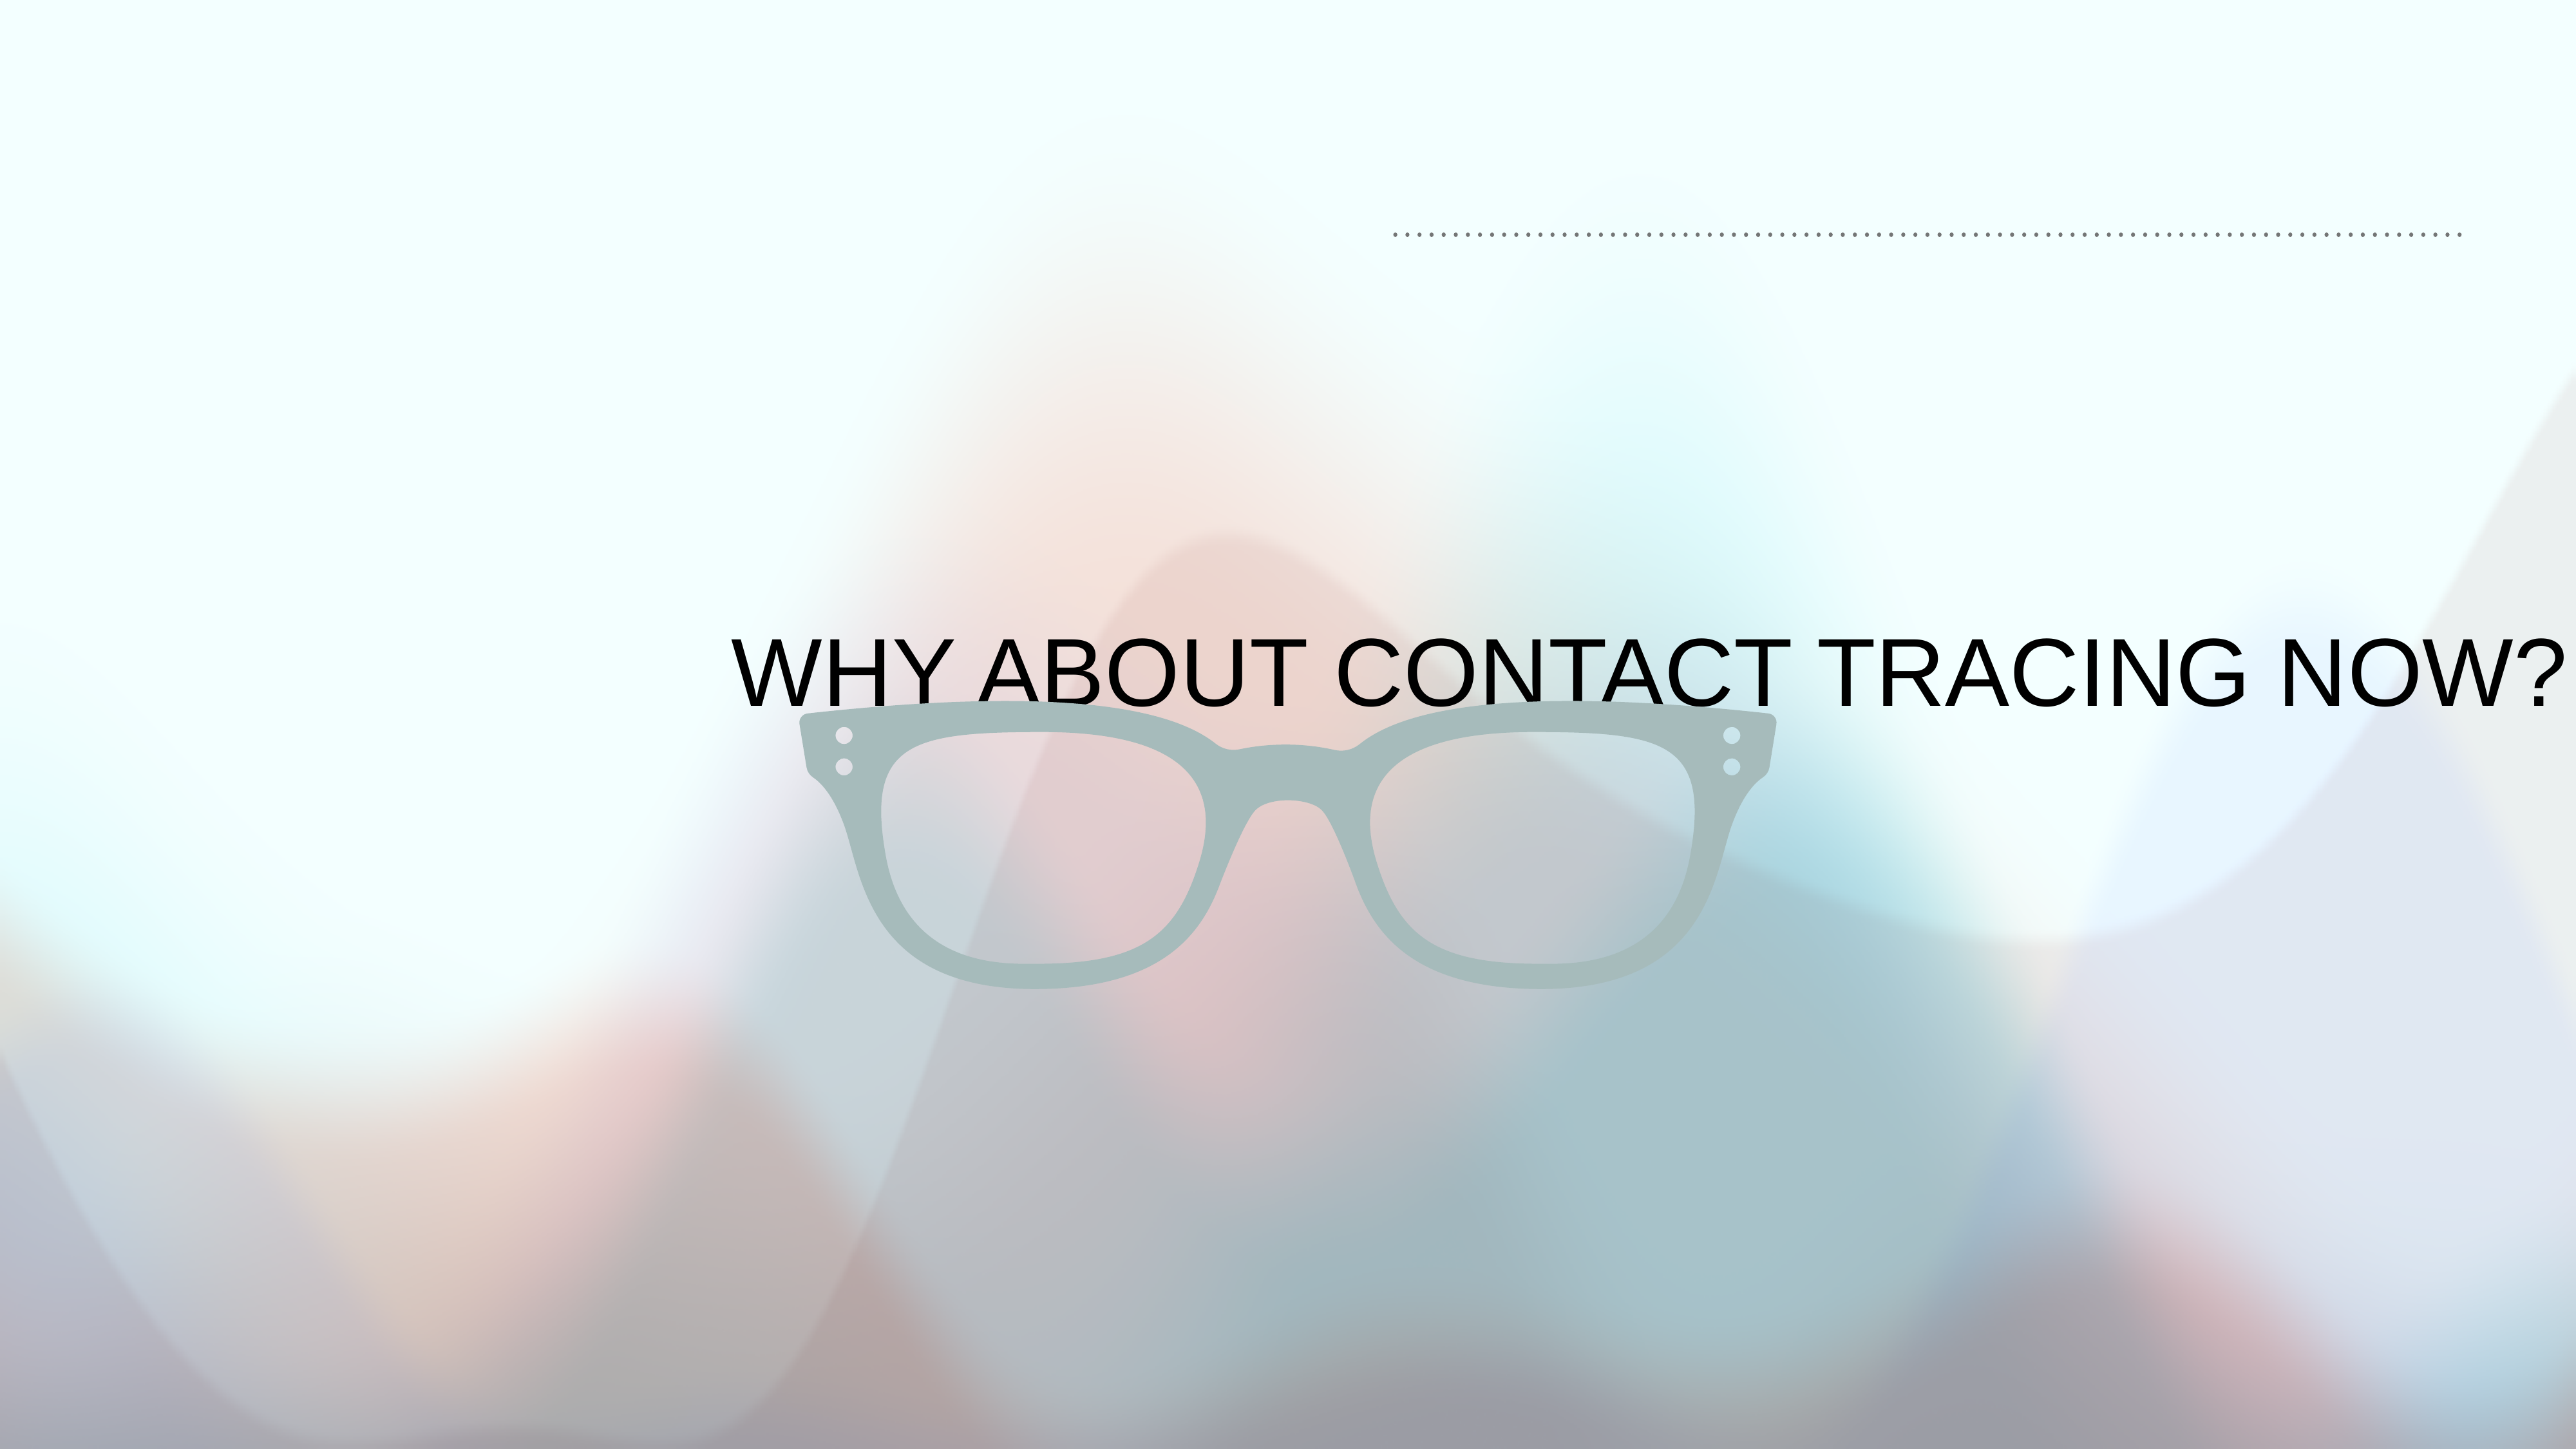

# Why about Contact tracing now?

2